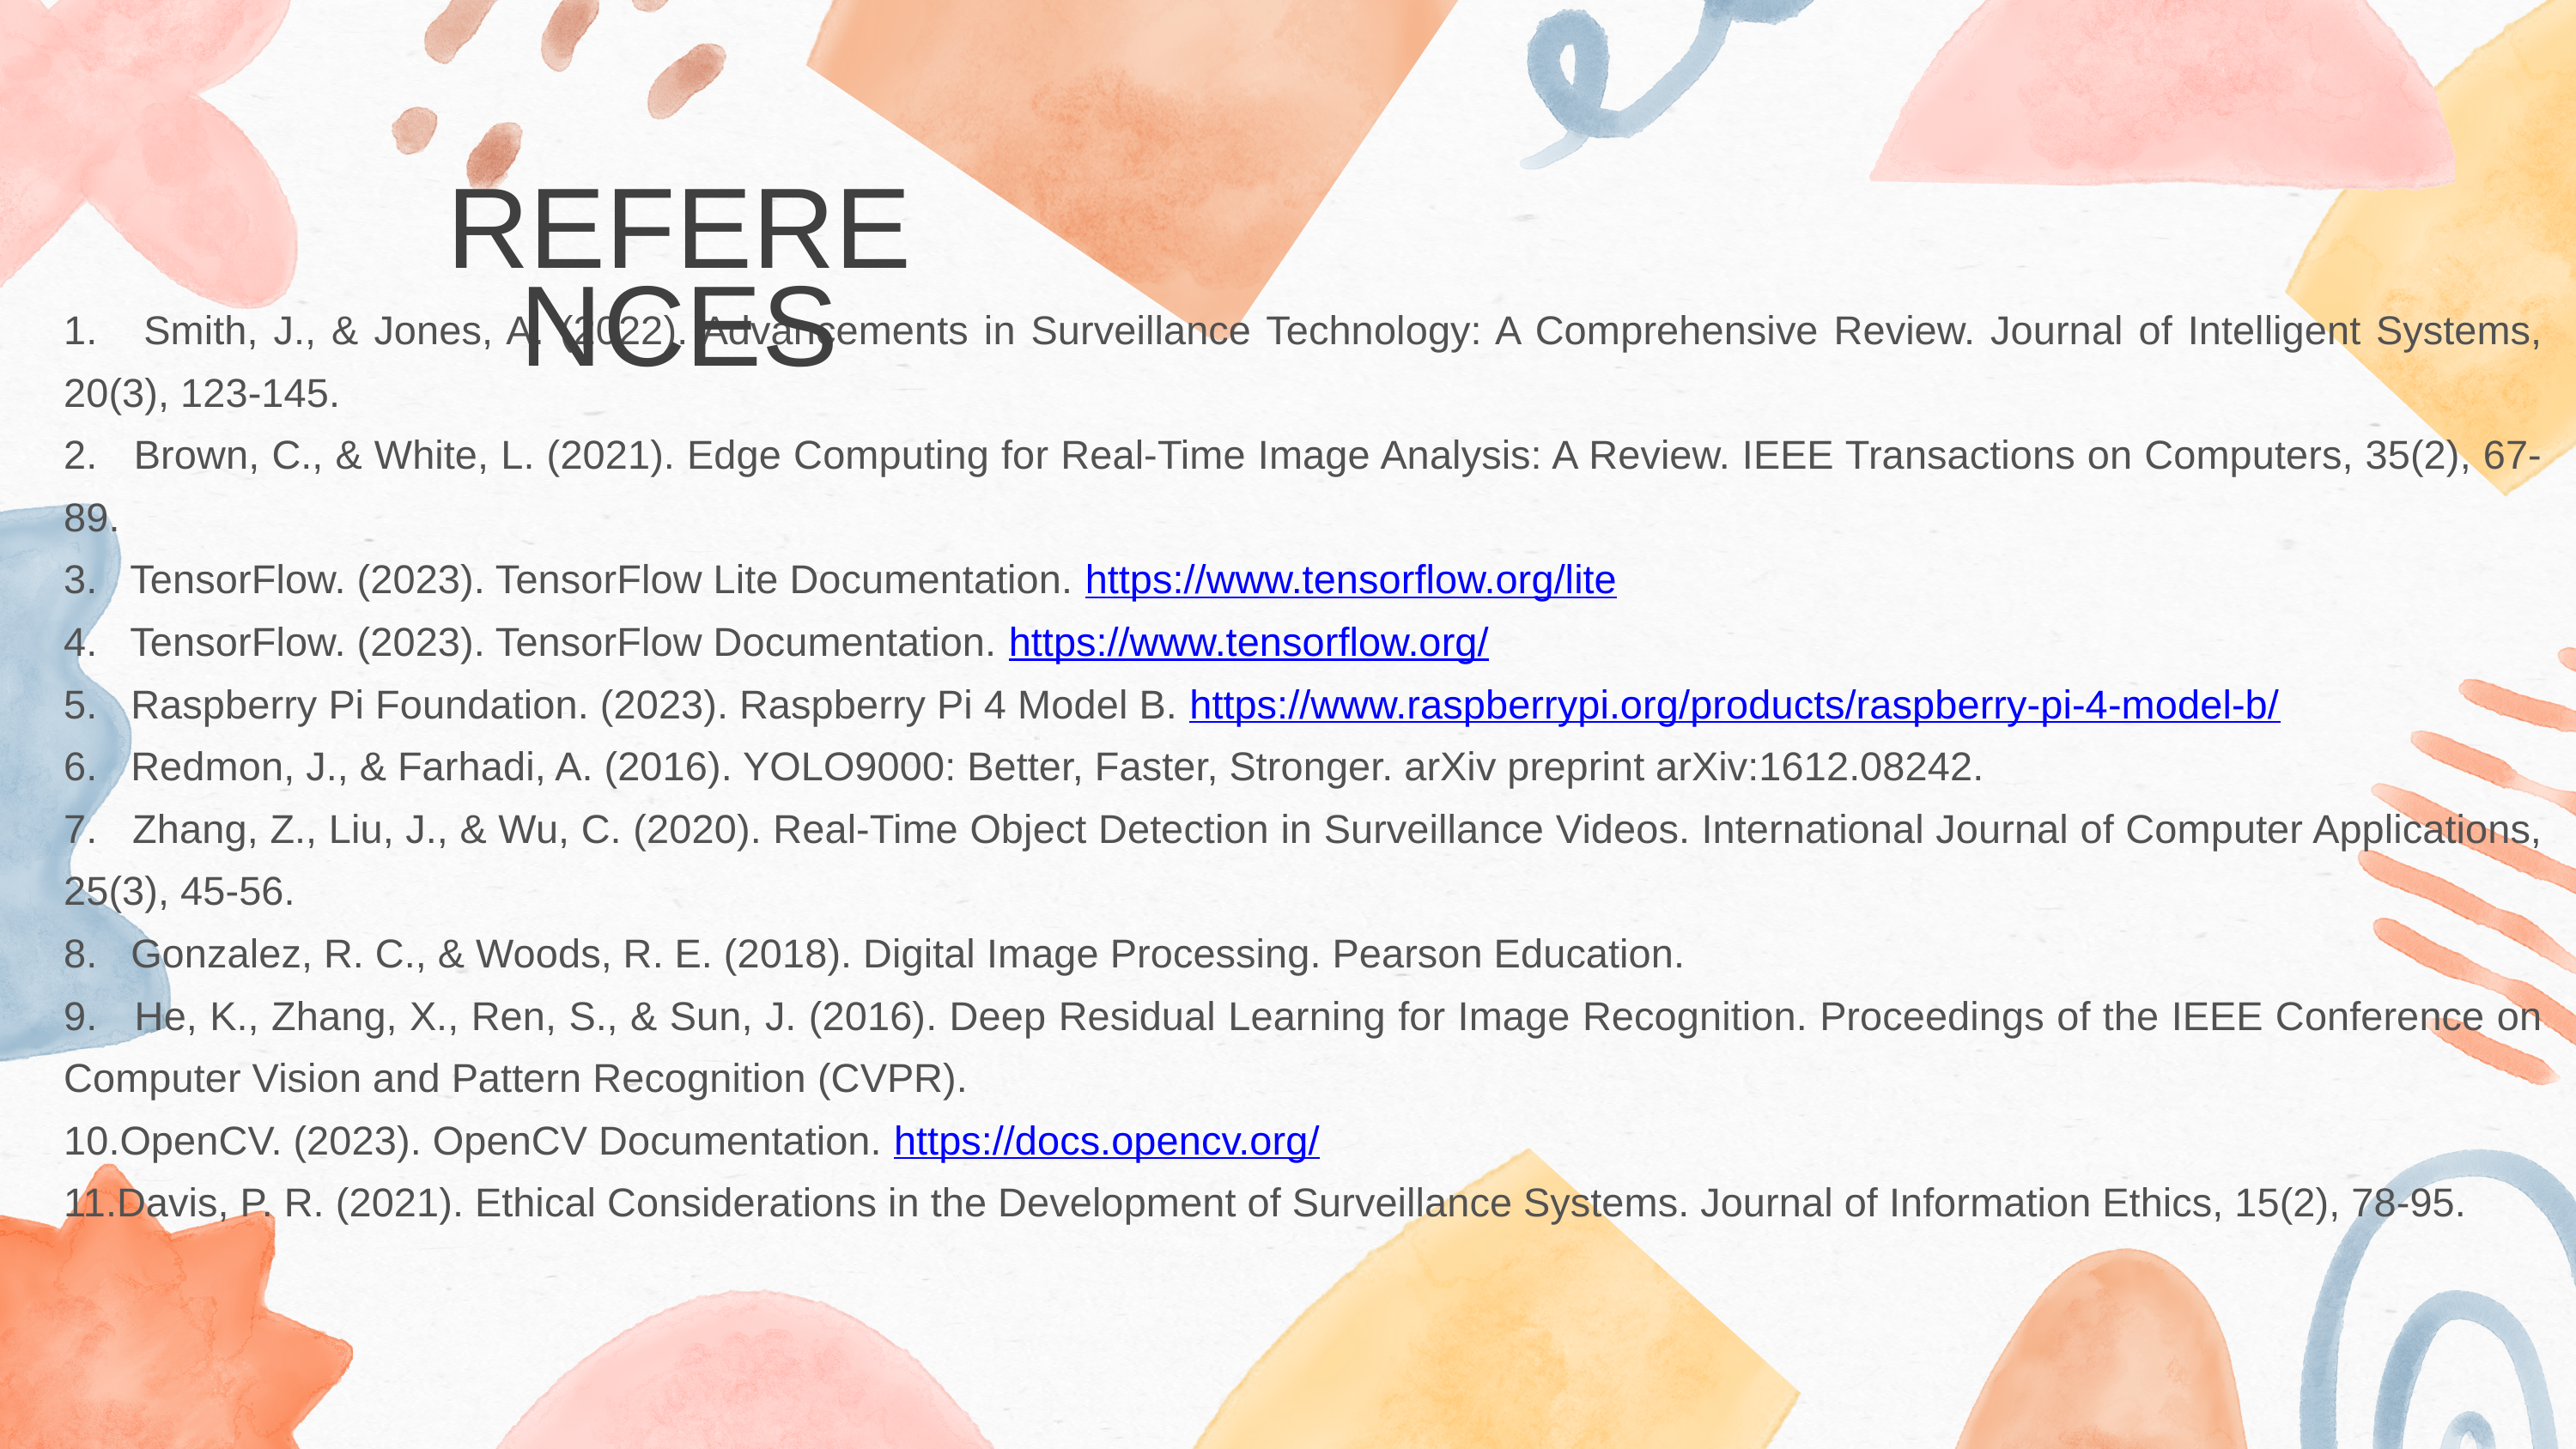

REFERENCES
1.   Smith, J., & Jones, A. (2022). Advancements in Surveillance Technology: A Comprehensive Review. Journal of Intelligent Systems, 20(3), 123-145.
2.   Brown, C., & White, L. (2021). Edge Computing for Real-Time Image Analysis: A Review. IEEE Transactions on Computers, 35(2), 67-89.
3.   TensorFlow. (2023). TensorFlow Lite Documentation. https://www.tensorflow.org/lite
4.   TensorFlow. (2023). TensorFlow Documentation. https://www.tensorflow.org/
5.   Raspberry Pi Foundation. (2023). Raspberry Pi 4 Model B. https://www.raspberrypi.org/products/raspberry-pi-4-model-b/
6.   Redmon, J., & Farhadi, A. (2016). YOLO9000: Better, Faster, Stronger. arXiv preprint arXiv:1612.08242.
7.   Zhang, Z., Liu, J., & Wu, C. (2020). Real-Time Object Detection in Surveillance Videos. International Journal of Computer Applications, 25(3), 45-56.
8.   Gonzalez, R. C., & Woods, R. E. (2018). Digital Image Processing. Pearson Education.
9.   He, K., Zhang, X., Ren, S., & Sun, J. (2016). Deep Residual Learning for Image Recognition. Proceedings of the IEEE Conference on Computer Vision and Pattern Recognition (CVPR).
10.OpenCV. (2023). OpenCV Documentation. https://docs.opencv.org/
11.Davis, P. R. (2021). Ethical Considerations in the Development of Surveillance Systems. Journal of Information Ethics, 15(2), 78-95.